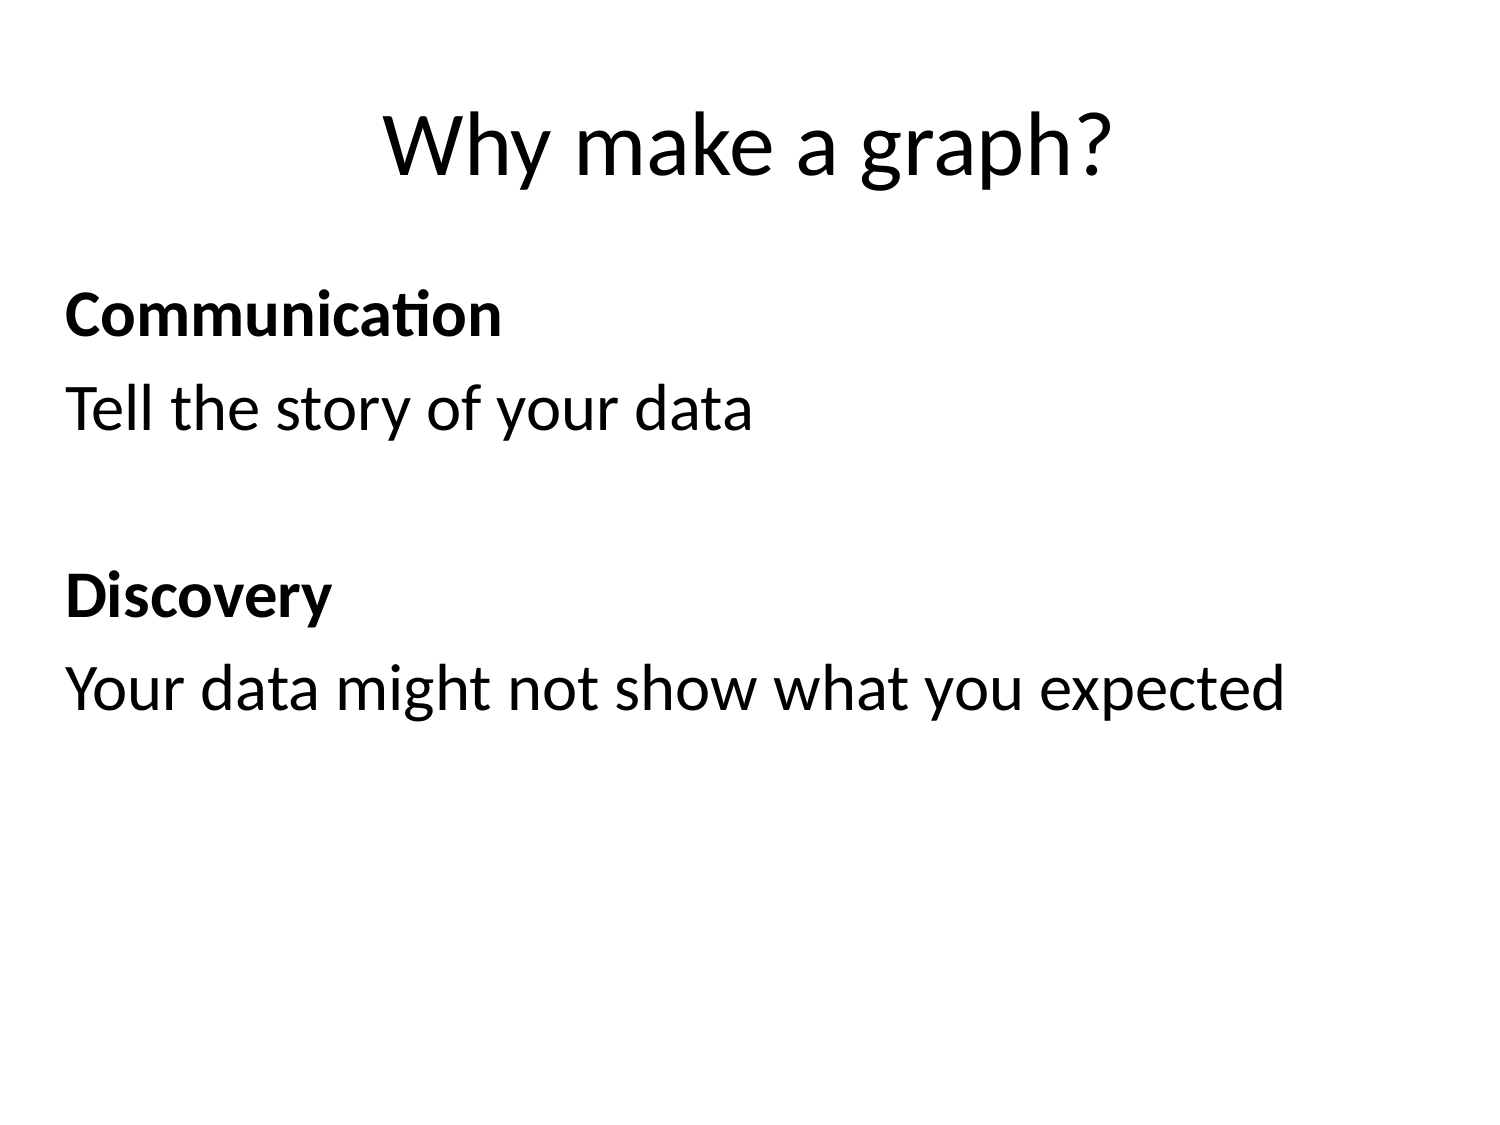

# Why make a graph?
Communication
Tell the story of your data

Discovery
Your data might not show what you expected